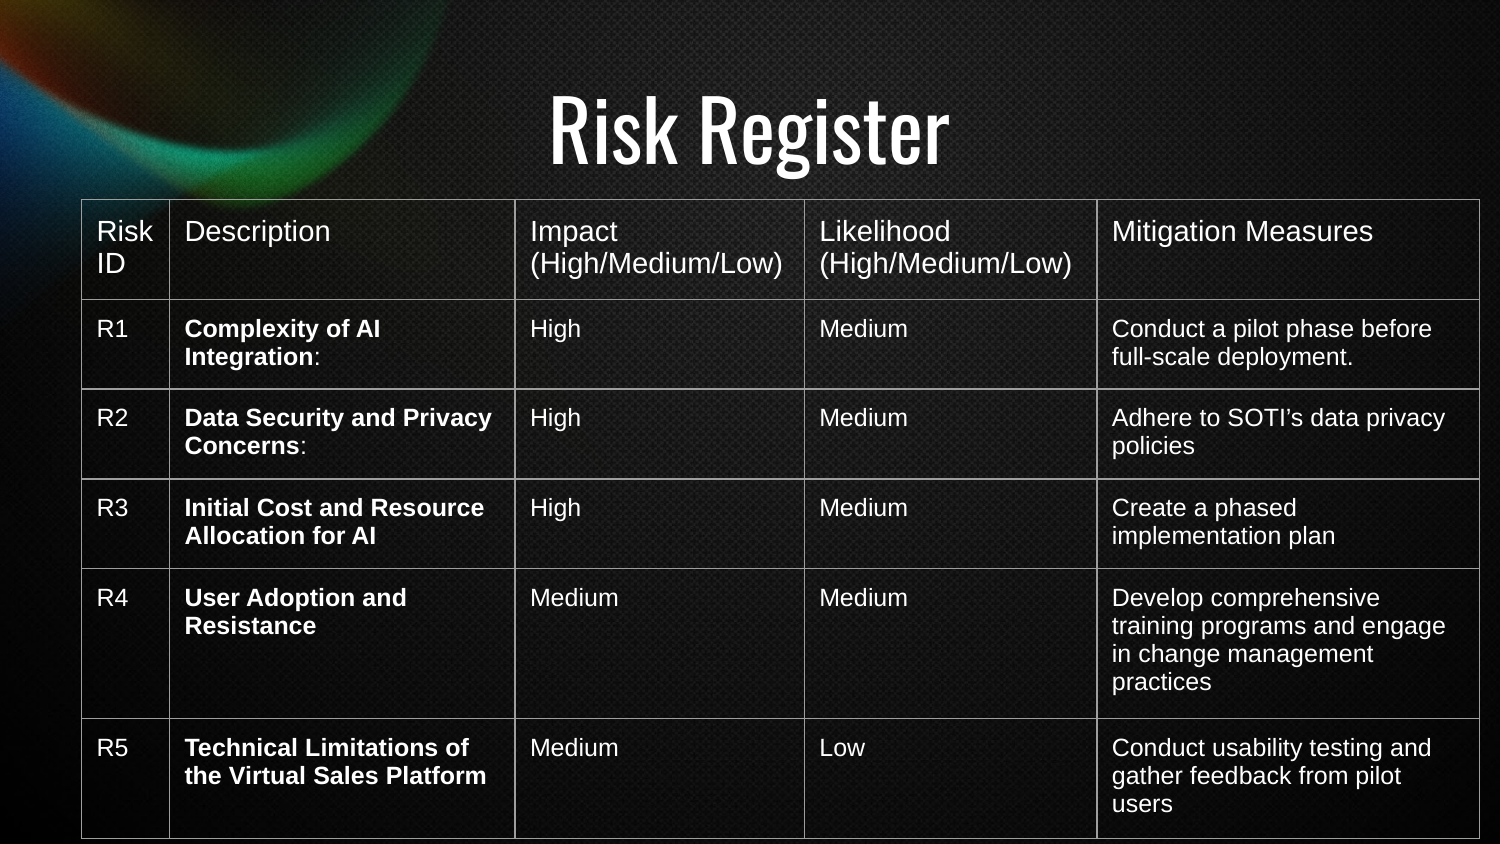

Risk Register
| Risk ID | Description | Impact (High/Medium/Low) | Likelihood (High/Medium/Low) | Mitigation Measures |
| --- | --- | --- | --- | --- |
| R1 | Complexity of AI Integration: | High | Medium | Conduct a pilot phase before full-scale deployment. |
| R2 | Data Security and Privacy Concerns: | High | Medium | Adhere to SOTI’s data privacy policies |
| R3 | Initial Cost and Resource Allocation for AI | High | Medium | Create a phased implementation plan |
| R4 | User Adoption and Resistance | Medium | Medium | Develop comprehensive training programs and engage in change management practices |
| R5 | Technical Limitations of the Virtual Sales Platform | Medium | Low | Conduct usability testing and gather feedback from pilot users |